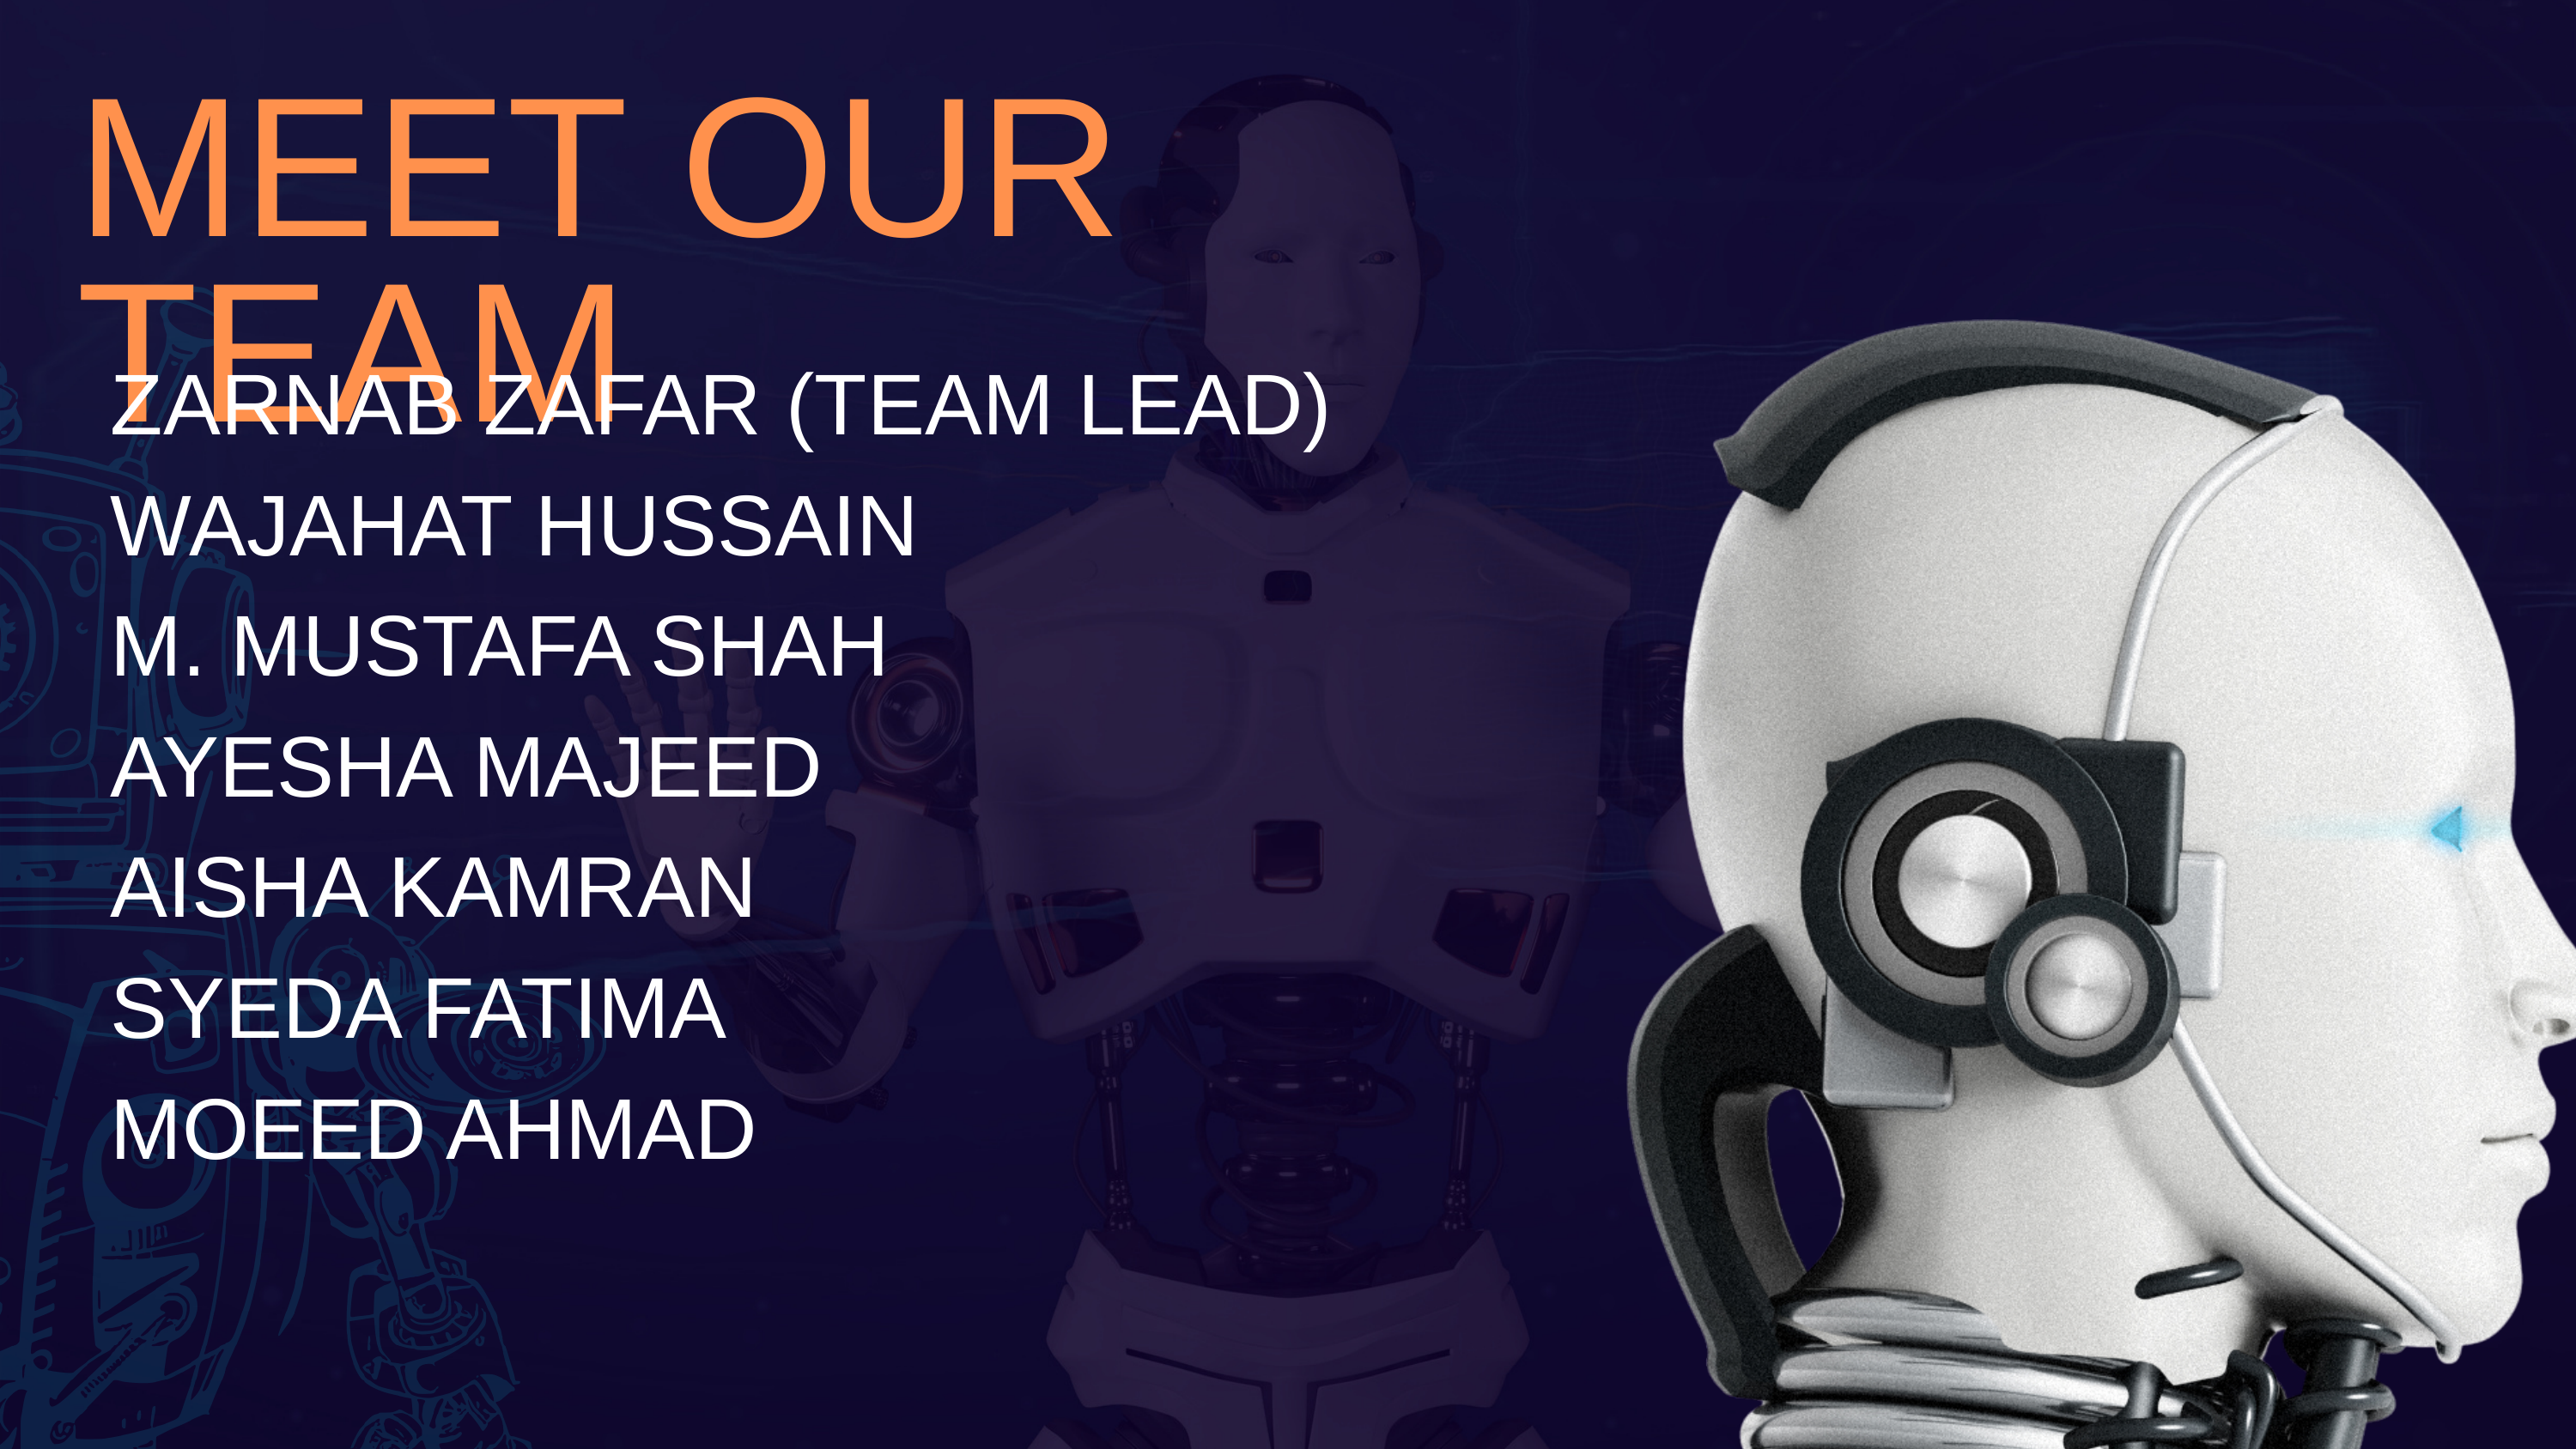

MEET OUR TEAM

ZARNAB ZAFAR (TEAM LEAD)
WAJAHAT HUSSAIN
M. MUSTAFA SHAH
AYESHA MAJEED
AISHA KAMRAN
SYEDA FATIMA
MOEED AHMAD